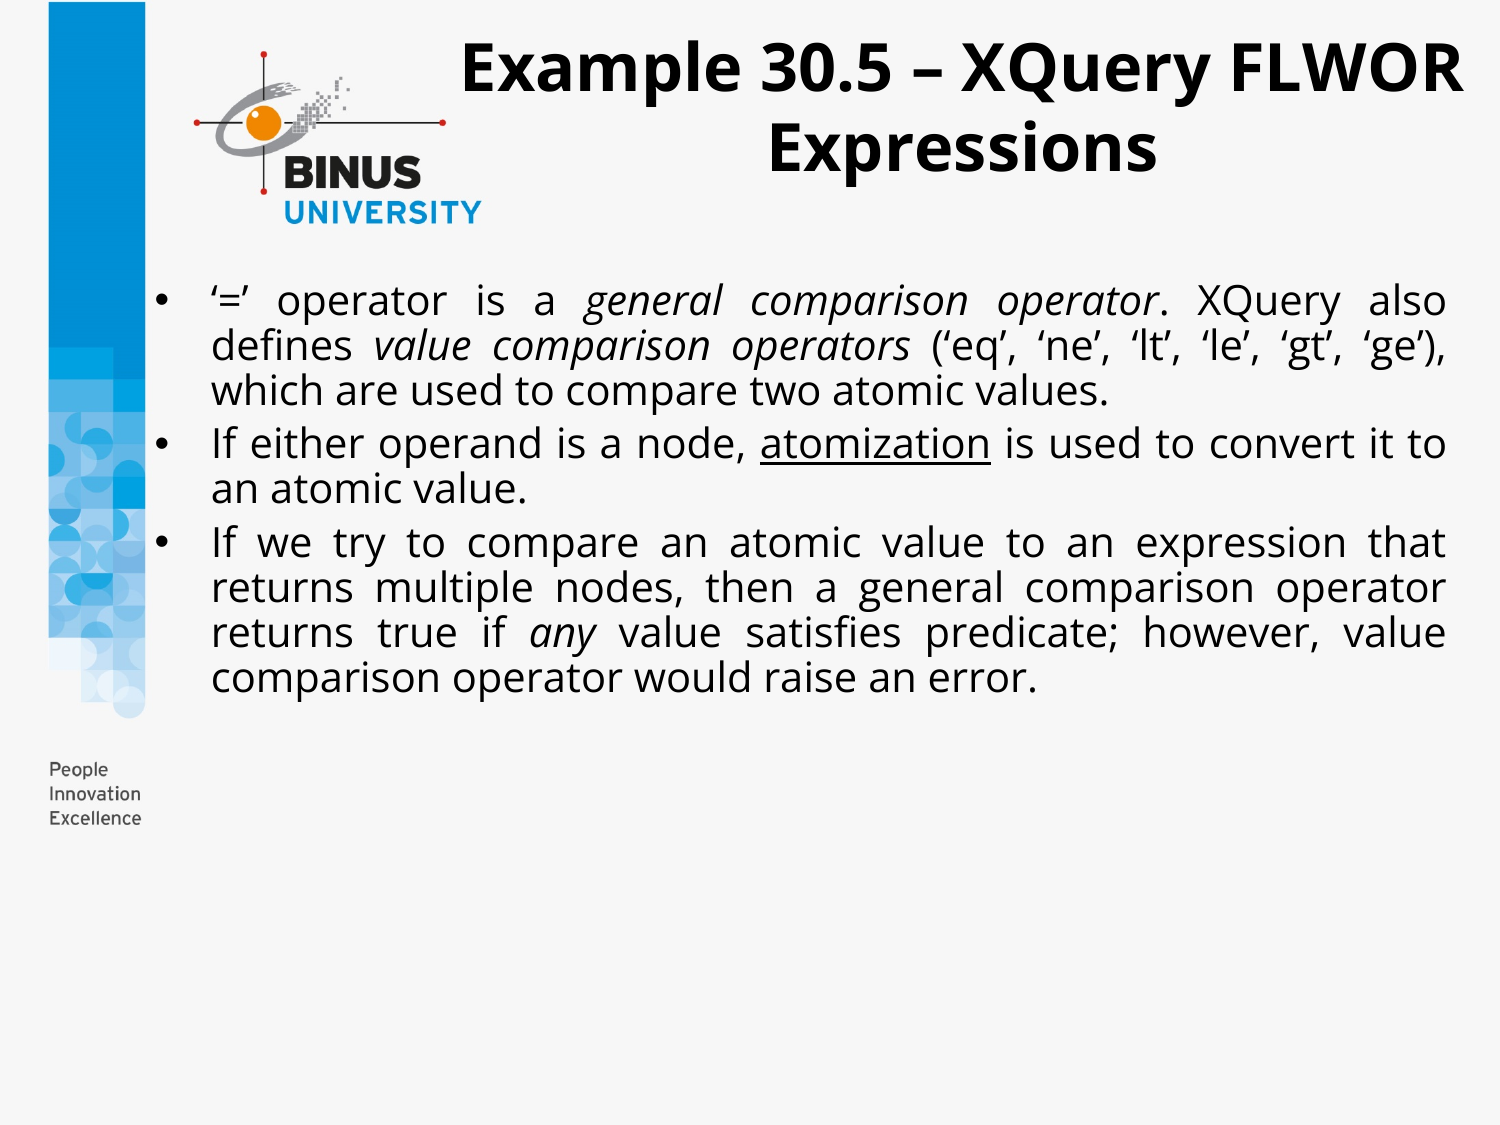

# Example 30.5 – XQuery FLWOR Expressions
‘=’ operator is a general comparison operator. XQuery also defines value comparison operators (‘eq’, ‘ne’, ‘lt’, ‘le’, ‘gt’, ‘ge’), which are used to compare two atomic values.
If either operand is a node, atomization is used to convert it to an atomic value.
If we try to compare an atomic value to an expression that returns multiple nodes, then a general comparison operator returns true if any value satisfies predicate; however, value comparison operator would raise an error.